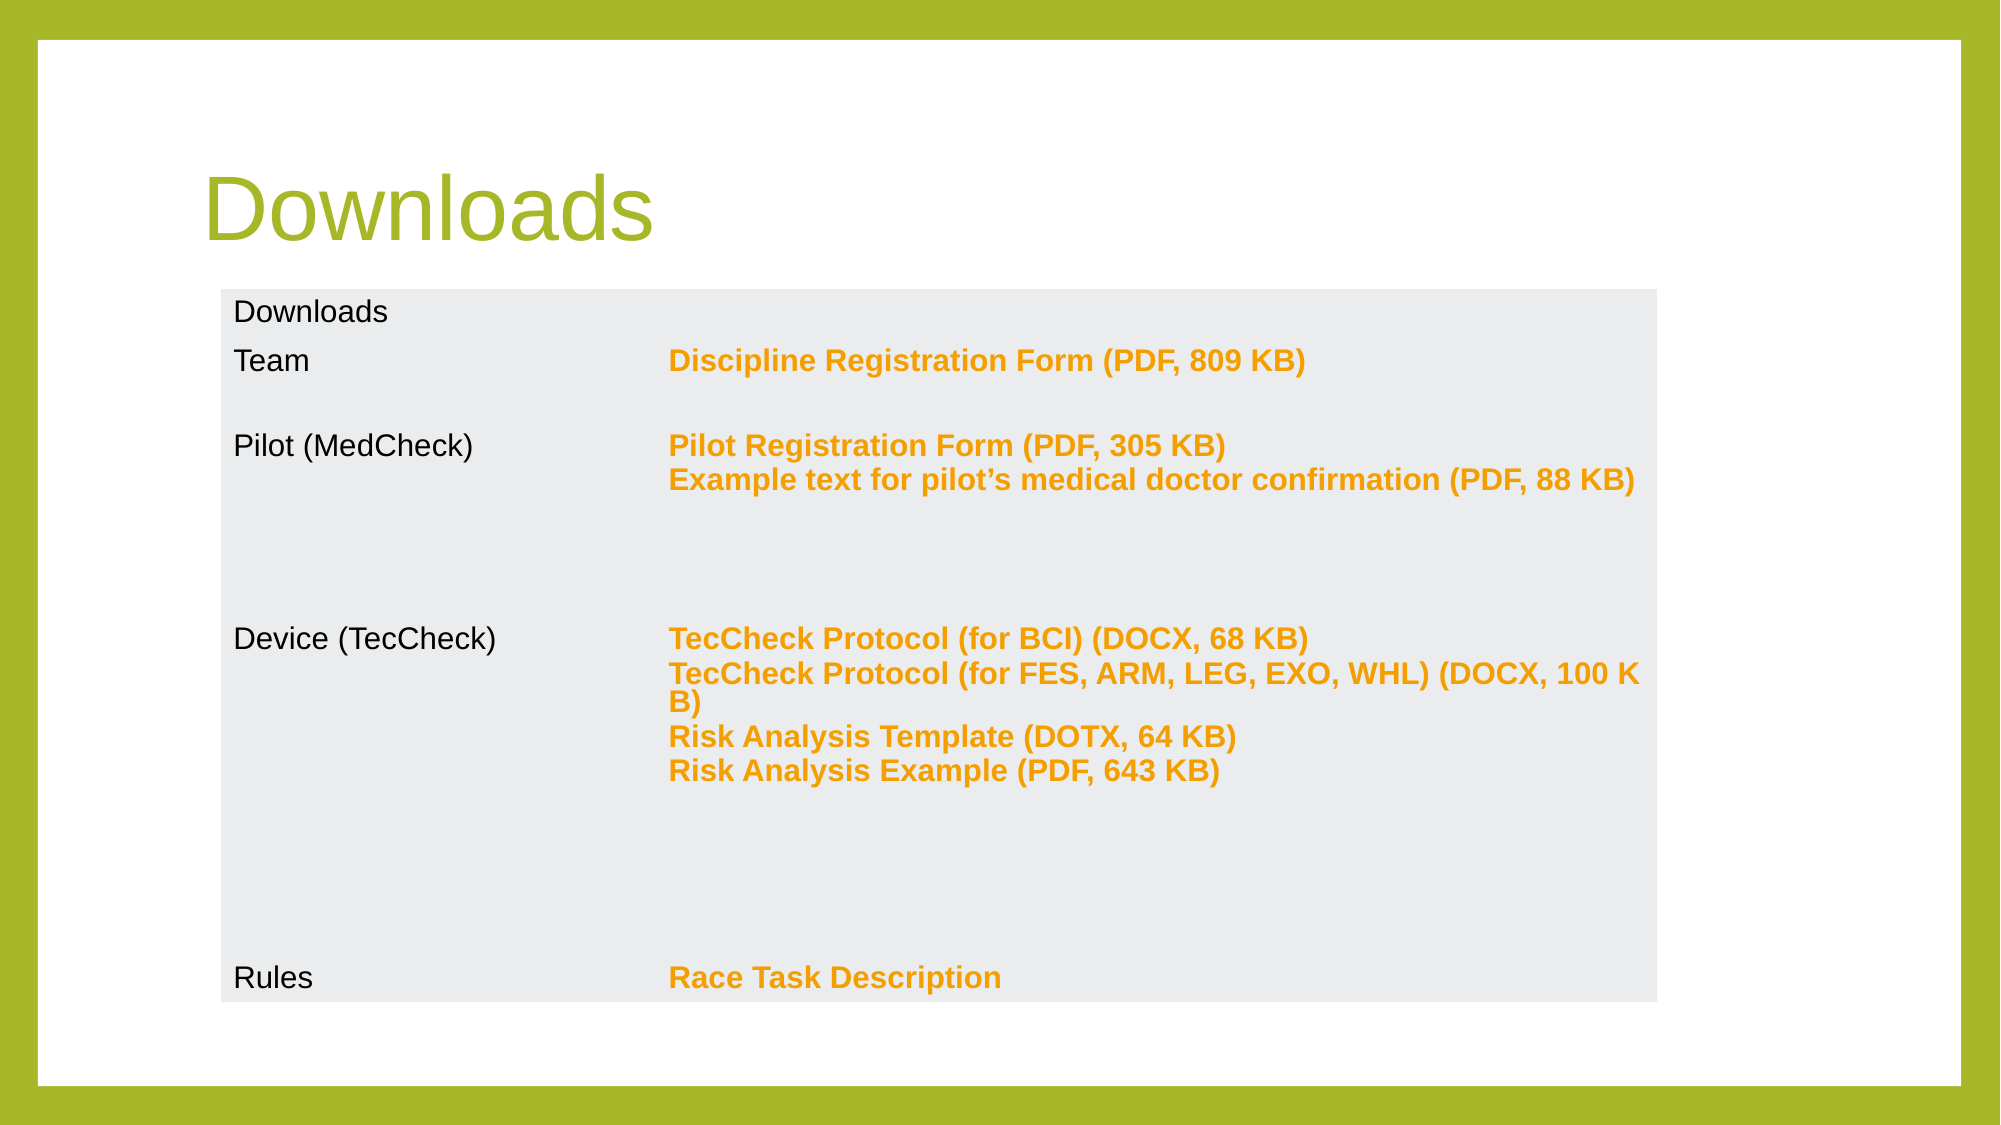

# Downloads
| Downloads |  |
| --- | --- |
| Team | Discipline Registration Form (PDF, 809 KB) |
| Pilot (MedCheck) | Pilot Registration Form (PDF, 305 KB) Example text for pilot’s medical doctor confirmation (PDF, 88 KB) |
| Device (TecCheck) | TecCheck Protocol (for BCI) (DOCX, 68 KB) TecCheck Protocol (for FES, ARM, LEG, EXO, WHL) (DOCX, 100 KB) Risk Analysis Template (DOTX, 64 KB) Risk Analysis Example (PDF, 643 KB) |
| Rules | Race Task Description |